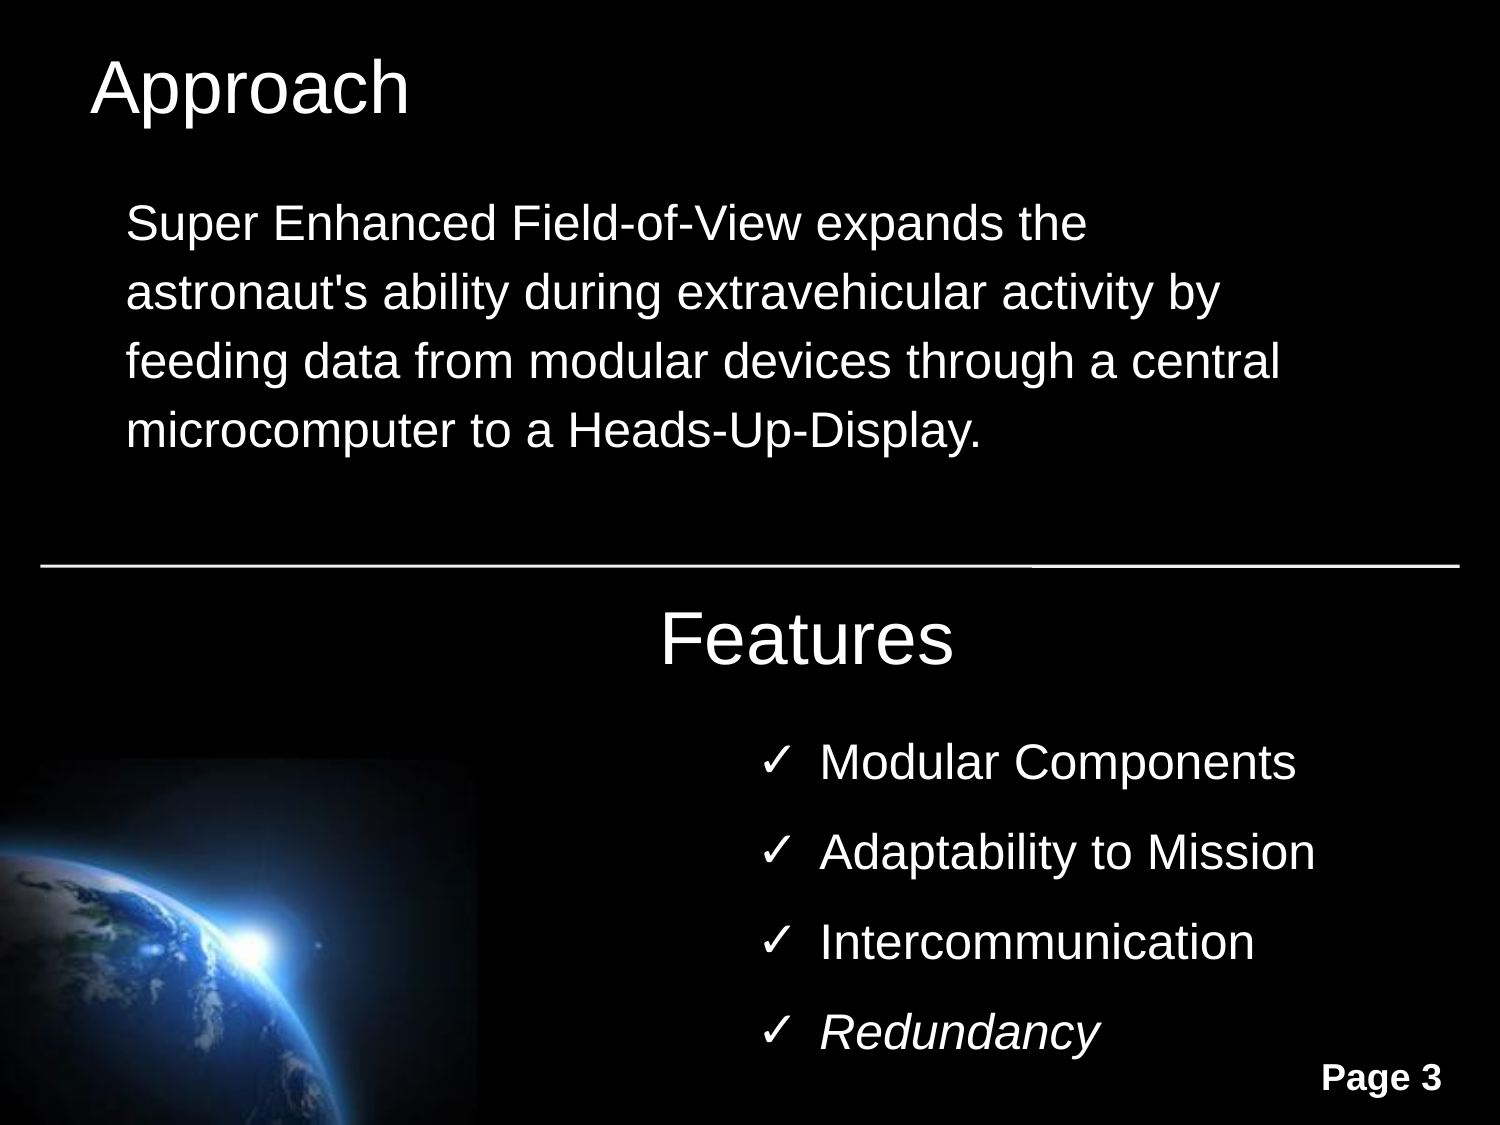

# Approach
Super Enhanced Field-of-View expands the astronaut's ability during extravehicular activity by feeding data from modular devices through a central microcomputer to a Heads-Up-Display.
Features
Modular Components
Adaptability to Mission
Intercommunication
Redundancy